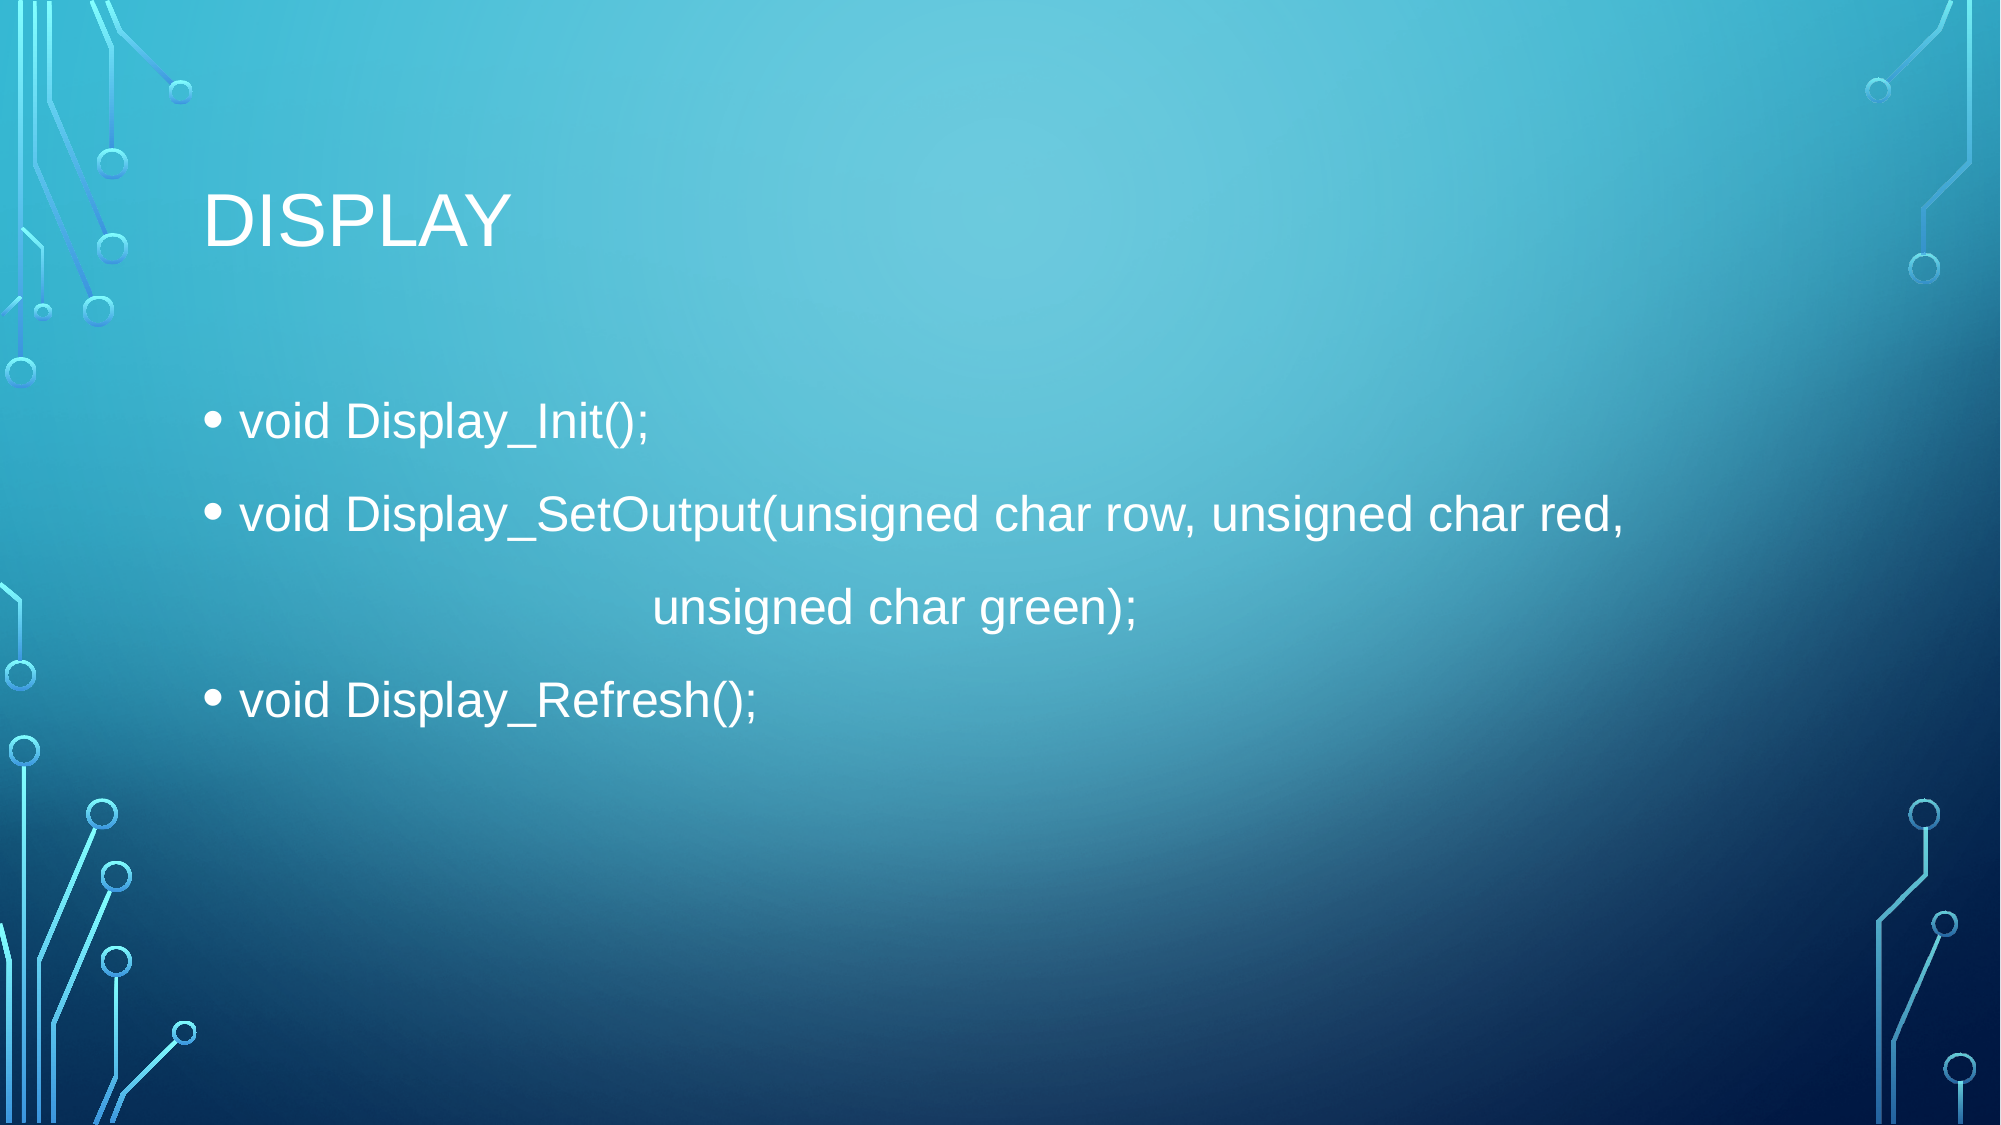

# DISPLAY
void Display_Init();
void Display_SetOutput(unsigned char row, unsigned char red,
			unsigned char green);
void Display_Refresh();